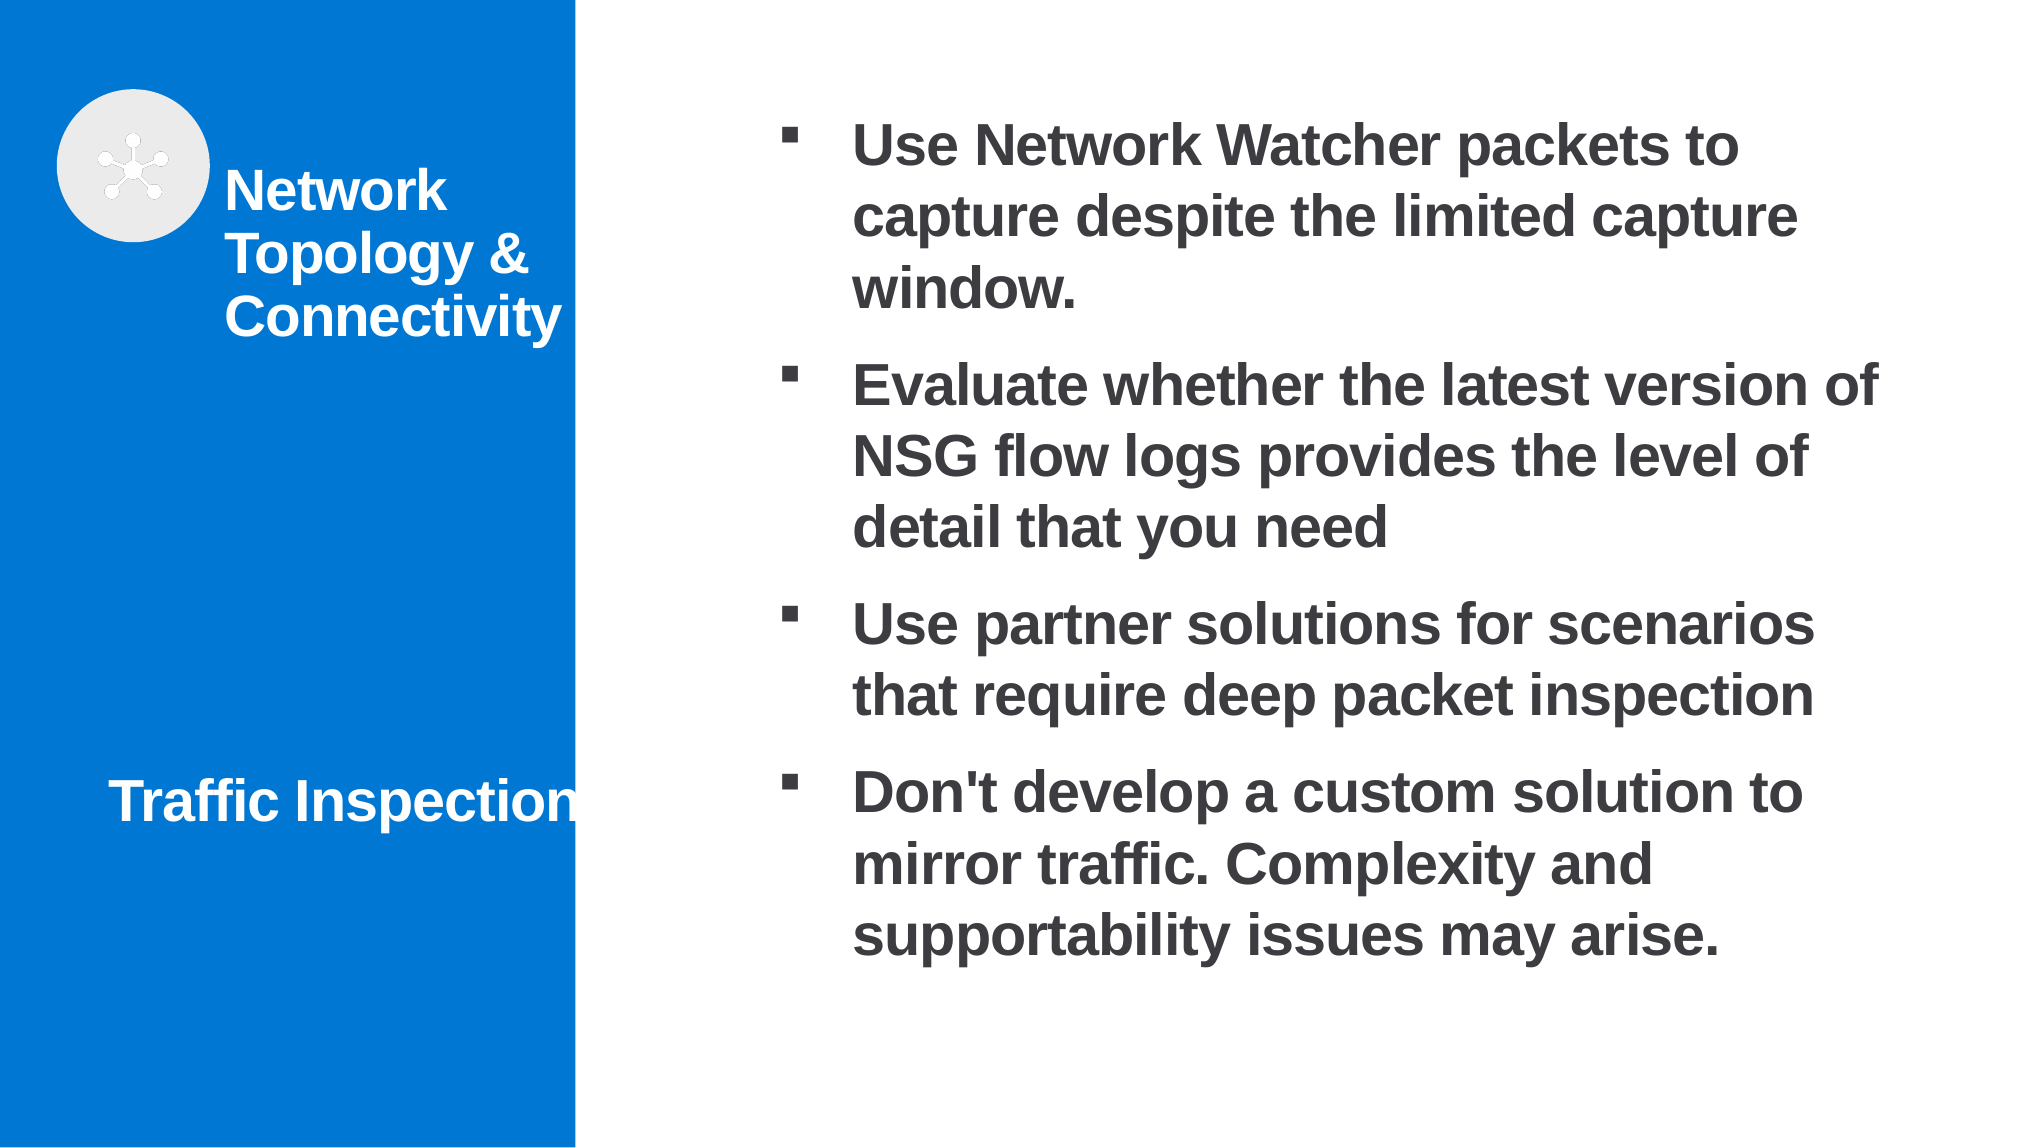

# Network Topology & Connectivity

Use Network Watcher packets to capture despite the limited capture window.
Evaluate whether the latest version of NSG flow logs provides the level of detail that you need
Use partner solutions for scenarios that require deep packet inspection
Don't develop a custom solution to mirror traffic. Complexity and supportability issues may arise.
Traffic Inspection